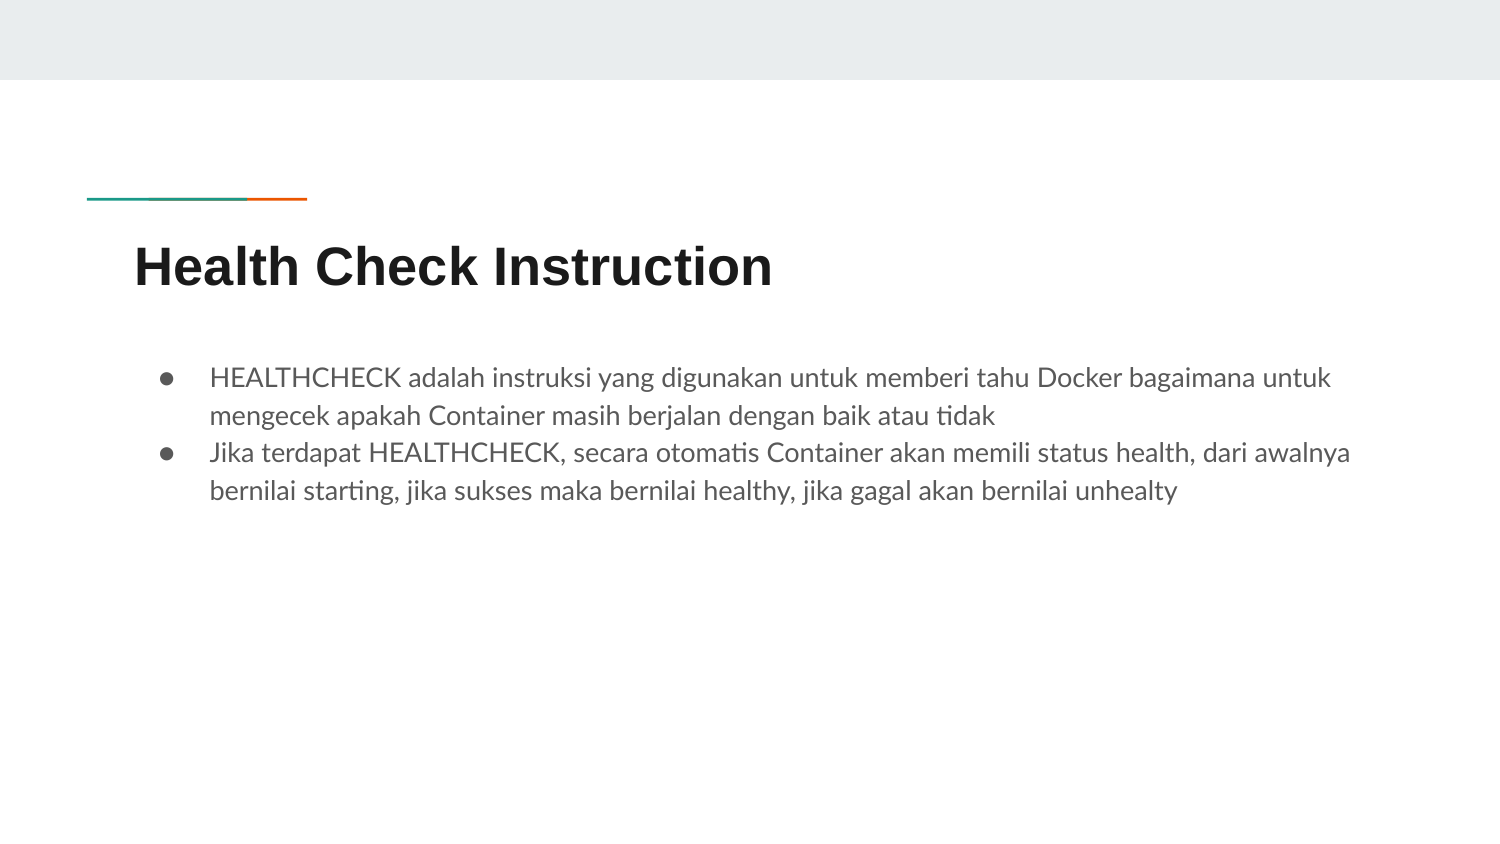

# Health Check Instruction
HEALTHCHECK adalah instruksi yang digunakan untuk memberi tahu Docker bagaimana untuk mengecek apakah Container masih berjalan dengan baik atau tidak
Jika terdapat HEALTHCHECK, secara otomatis Container akan memili status health, dari awalnya bernilai starting, jika sukses maka bernilai healthy, jika gagal akan bernilai unhealty